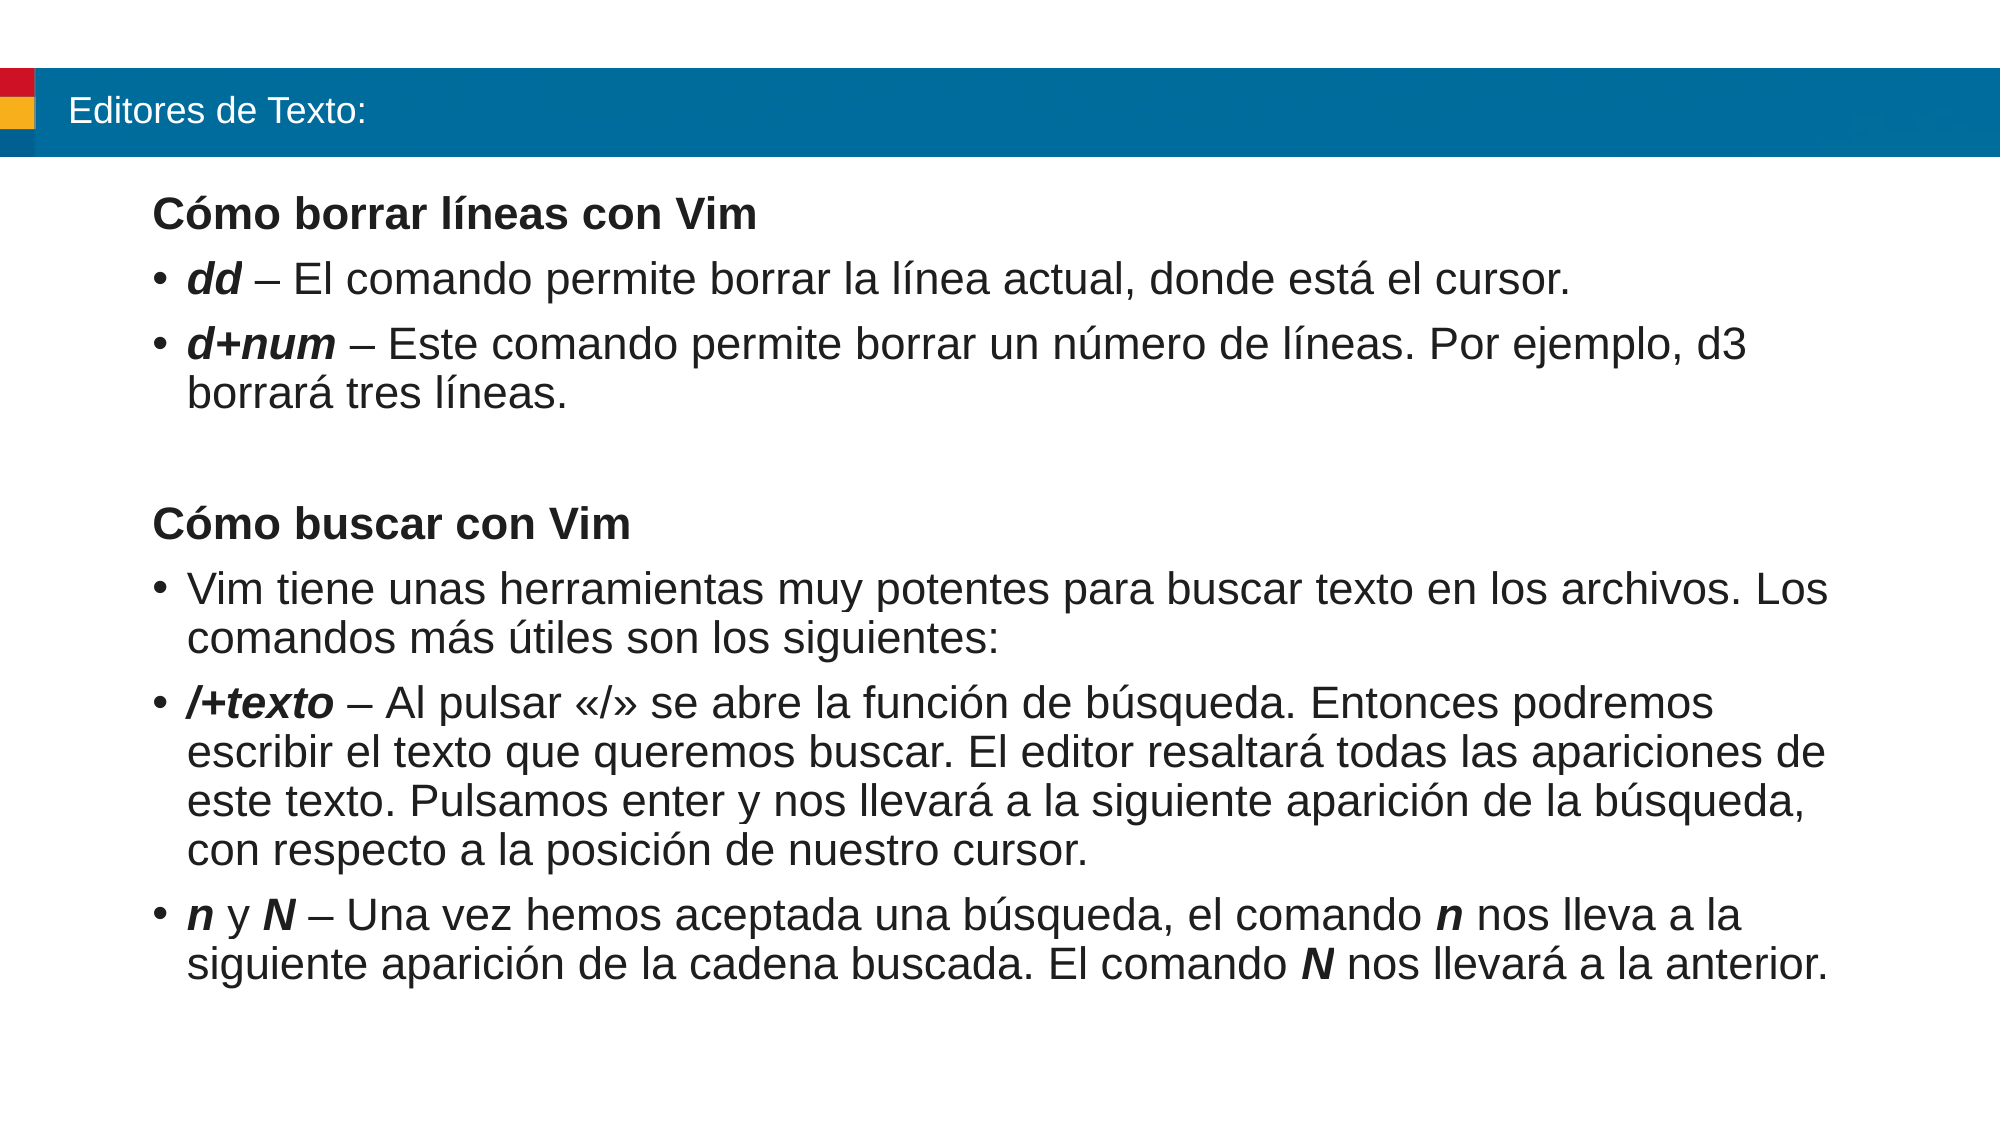

# Editores de Texto:
Cómo borrar líneas con Vim
dd – El comando permite borrar la línea actual, donde está el cursor.
d+num – Este comando permite borrar un número de líneas. Por ejemplo, d3 borrará tres líneas.

Cómo buscar con Vim
Vim tiene unas herramientas muy potentes para buscar texto en los archivos. Los comandos más útiles son los siguientes:
/+texto – Al pulsar «/» se abre la función de búsqueda. Entonces podremos escribir el texto que queremos buscar. El editor resaltará todas las apariciones de este texto. Pulsamos enter y nos llevará a la siguiente aparición de la búsqueda, con respecto a la posición de nuestro cursor.
n y N – Una vez hemos aceptada una búsqueda, el comando n nos lleva a la siguiente aparición de la cadena buscada. El comando N nos llevará a la anterior.